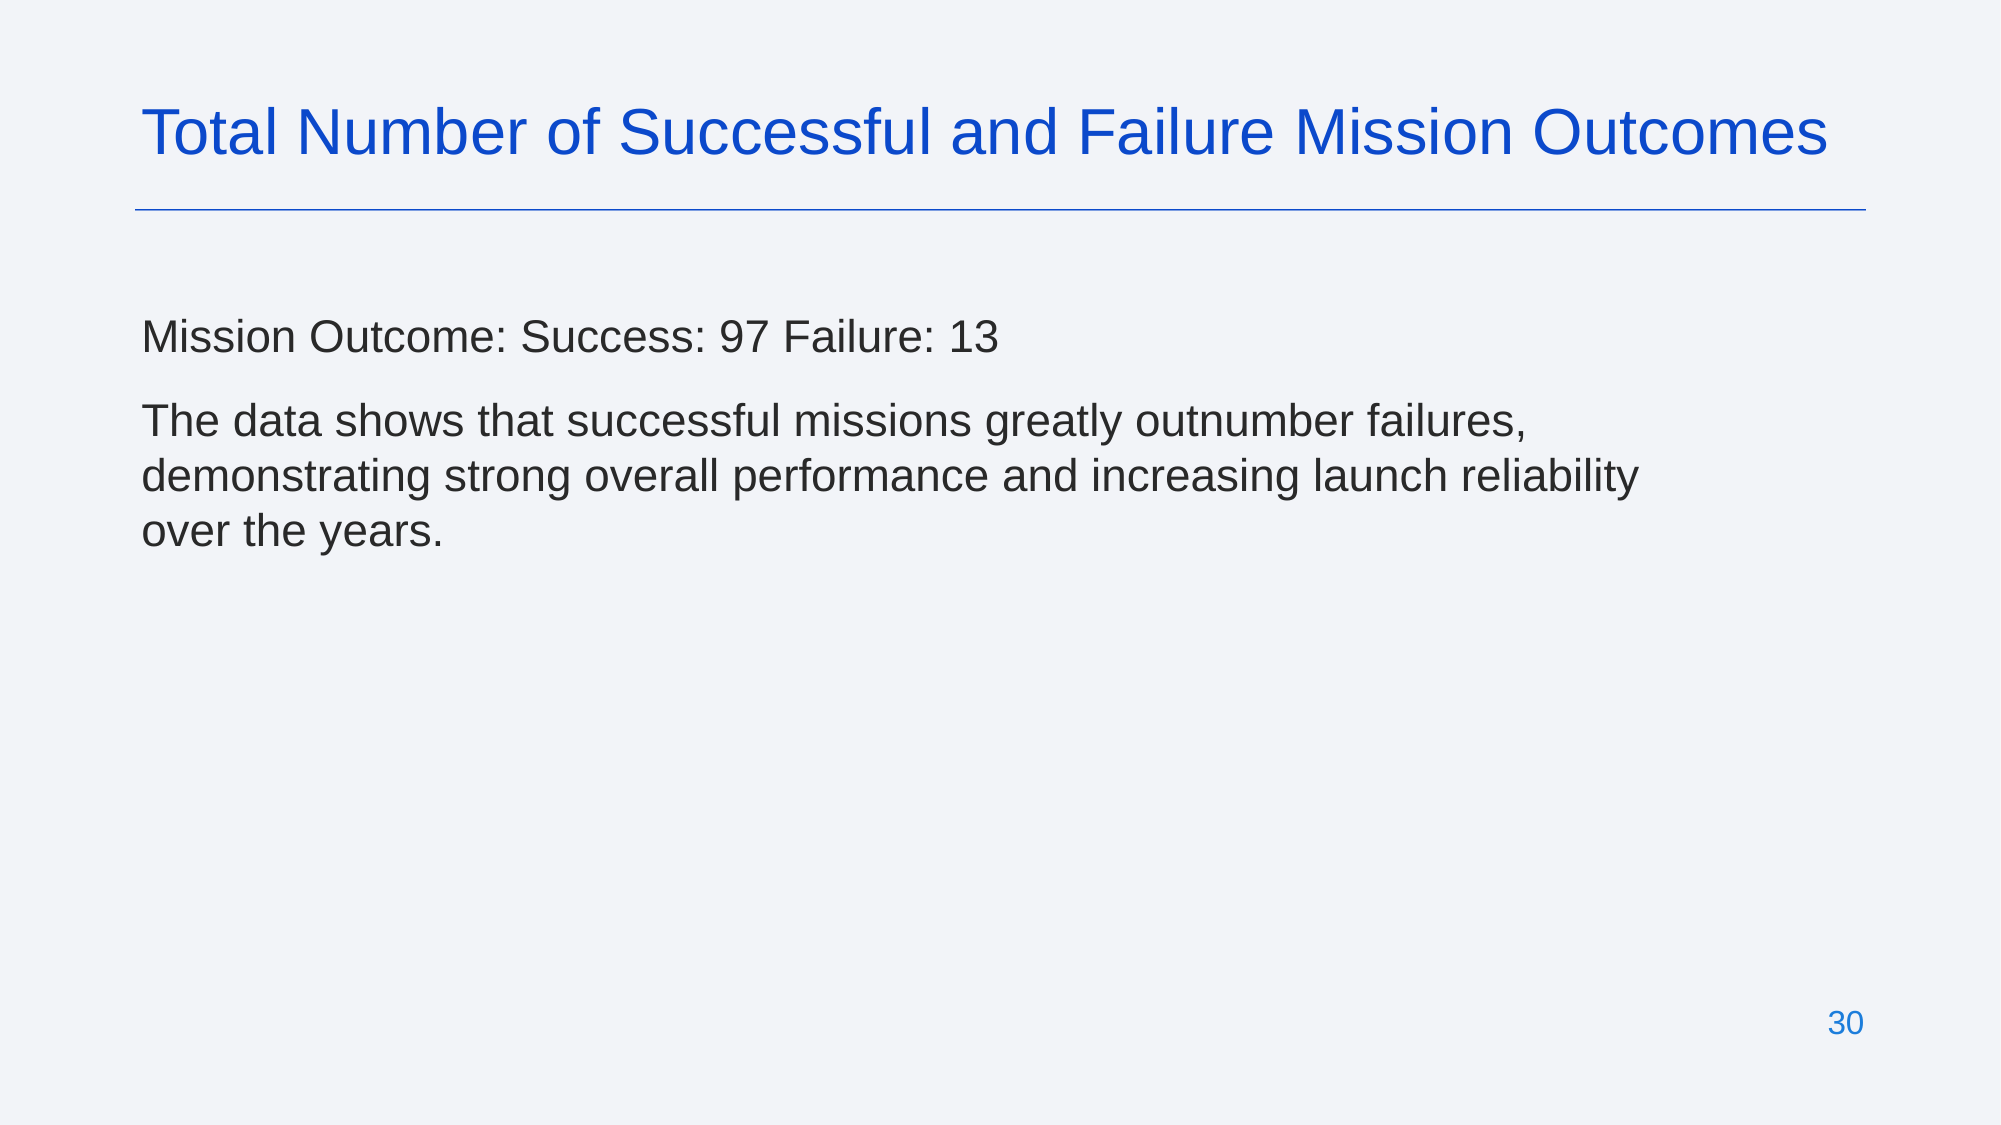

Total Number of Successful and Failure Mission Outcomes
Mission Outcome: Success: 97 Failure: 13
The data shows that successful missions greatly outnumber failures, demonstrating strong overall performance and increasing launch reliability over the years.
30